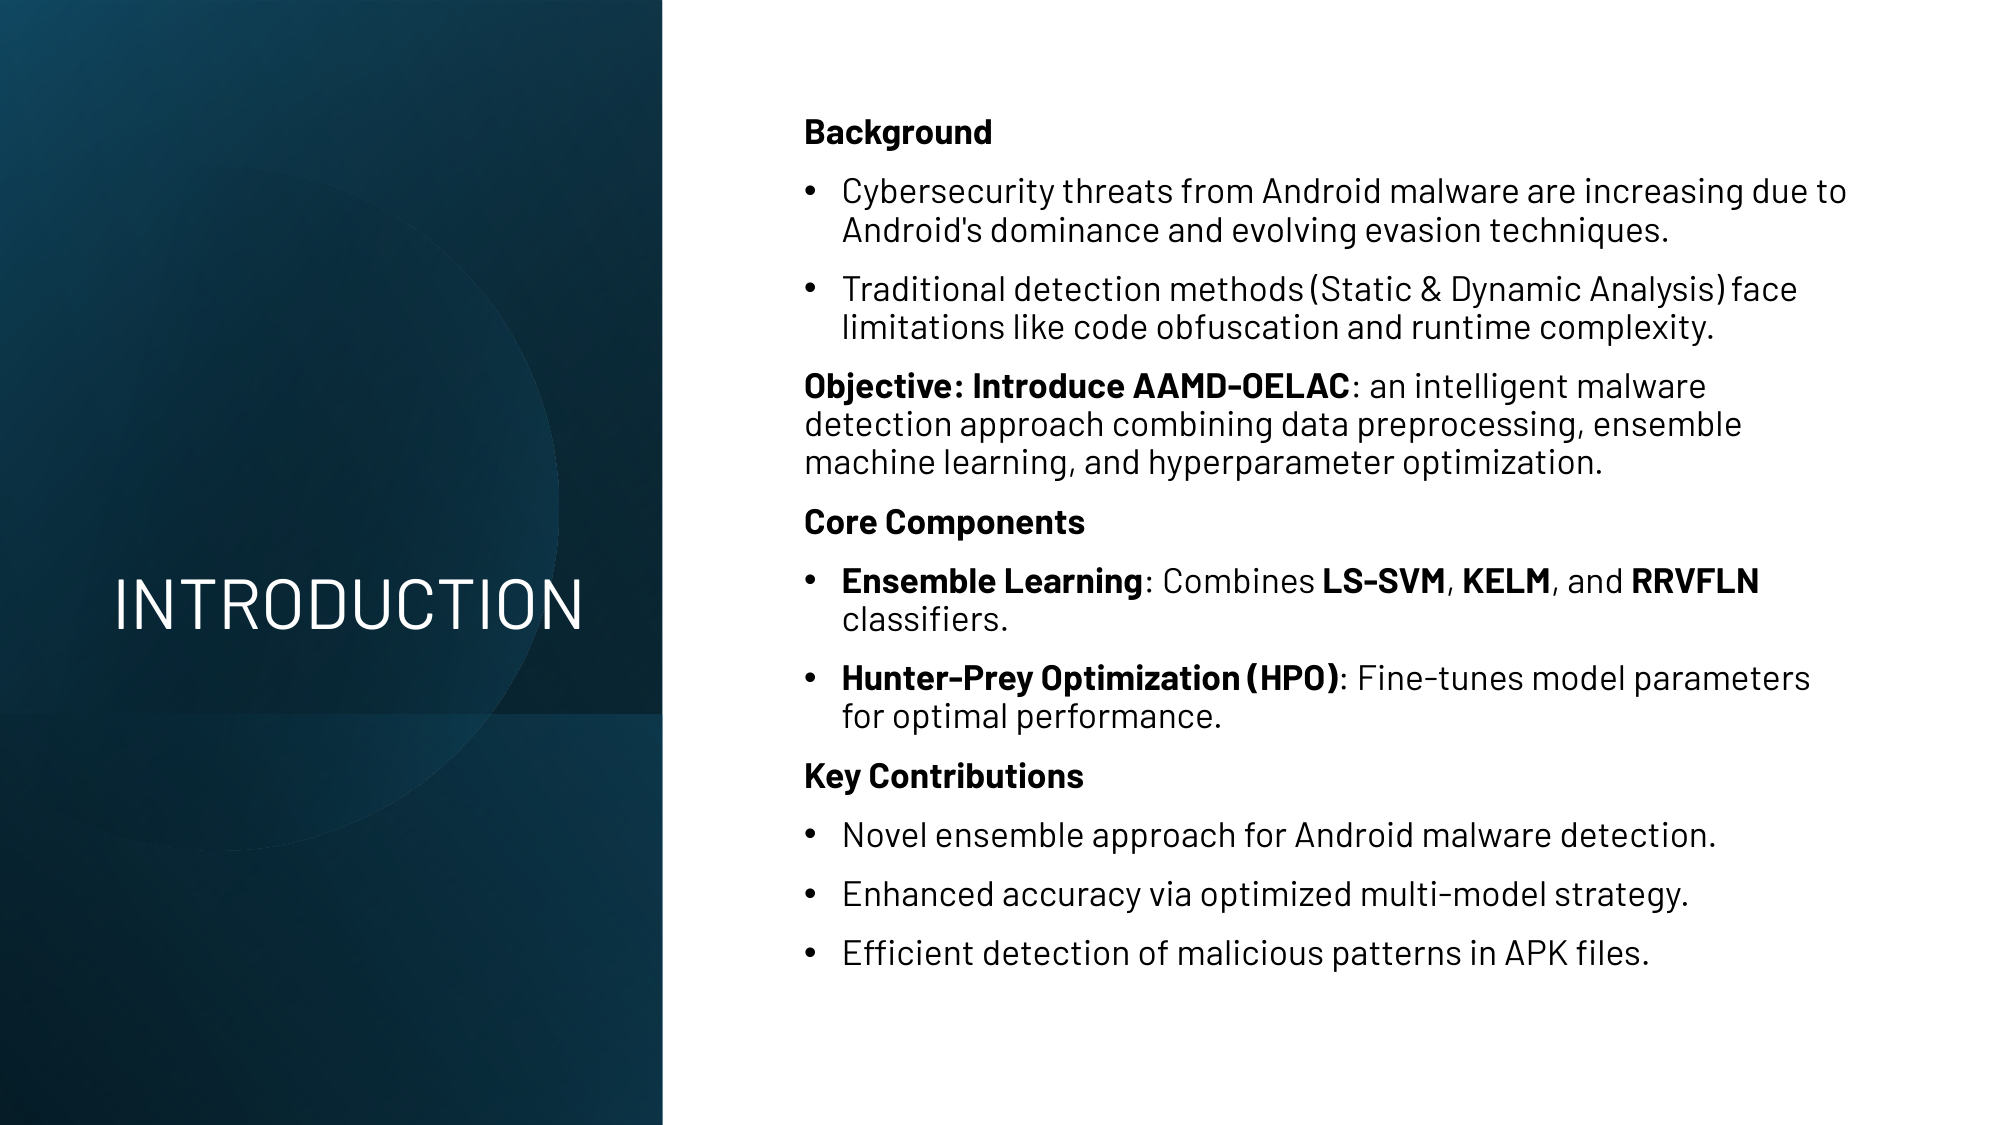

# INTRODUCTION
Background
Cybersecurity threats from Android malware are increasing due to Android's dominance and evolving evasion techniques.
Traditional detection methods (Static & Dynamic Analysis) face limitations like code obfuscation and runtime complexity.
Objective: Introduce AAMD-OELAC: an intelligent malware detection approach combining data preprocessing, ensemble machine learning, and hyperparameter optimization.
Core Components
Ensemble Learning: Combines LS-SVM, KELM, and RRVFLN classifiers.
Hunter-Prey Optimization (HPO): Fine-tunes model parameters for optimal performance.
Key Contributions
Novel ensemble approach for Android malware detection.
Enhanced accuracy via optimized multi-model strategy.
Efficient detection of malicious patterns in APK files.